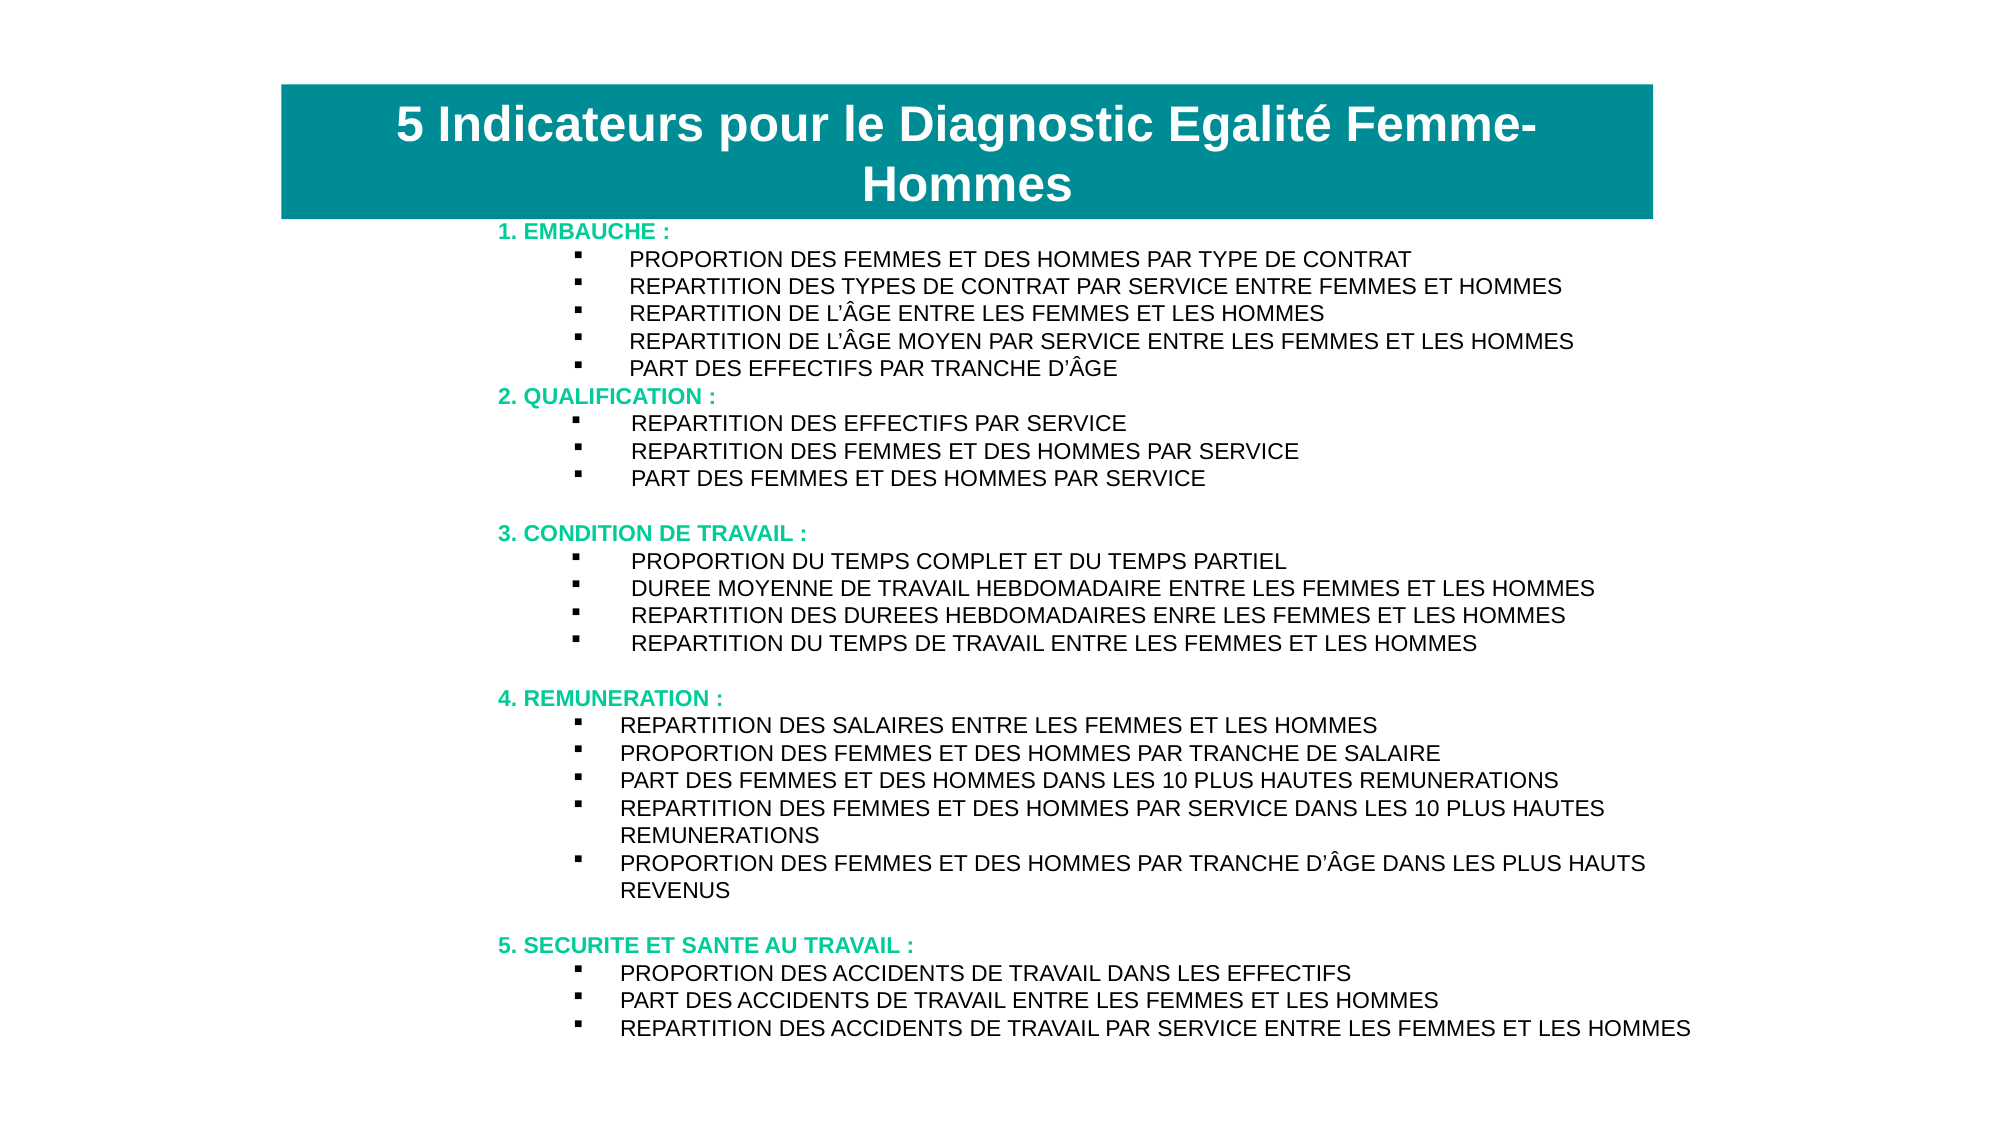

5 Indicateurs pour le Diagnostic Egalité Femme-Hommes
1. EMBAUCHE :
PROPORTION DES FEMMES ET DES HOMMES PAR TYPE DE CONTRAT
REPARTITION DES TYPES DE CONTRAT PAR SERVICE ENTRE FEMMES ET HOMMES
REPARTITION DE L’ÂGE ENTRE LES FEMMES ET LES HOMMES
REPARTITION DE L’ÂGE MOYEN PAR SERVICE ENTRE LES FEMMES ET LES HOMMES
PART DES EFFECTIFS PAR TRANCHE D’ÂGE
2. QUALIFICATION :
REPARTITION DES EFFECTIFS PAR SERVICE
REPARTITION DES FEMMES ET DES HOMMES PAR SERVICE
PART DES FEMMES ET DES HOMMES PAR SERVICE

3. CONDITION DE TRAVAIL :
PROPORTION DU TEMPS COMPLET ET DU TEMPS PARTIEL
DUREE MOYENNE DE TRAVAIL HEBDOMADAIRE ENTRE LES FEMMES ET LES HOMMES
REPARTITION DES DUREES HEBDOMADAIRES ENRE LES FEMMES ET LES HOMMES
REPARTITION DU TEMPS DE TRAVAIL ENTRE LES FEMMES ET LES HOMMES

4. REMUNERATION :
REPARTITION DES SALAIRES ENTRE LES FEMMES ET LES HOMMES
PROPORTION DES FEMMES ET DES HOMMES PAR TRANCHE DE SALAIRE
PART DES FEMMES ET DES HOMMES DANS LES 10 PLUS HAUTES REMUNERATIONS
REPARTITION DES FEMMES ET DES HOMMES PAR SERVICE DANS LES 10 PLUS HAUTES REMUNERATIONS
PROPORTION DES FEMMES ET DES HOMMES PAR TRANCHE D’ÂGE DANS LES PLUS HAUTS REVENUS

5. SECURITE ET SANTE AU TRAVAIL :
PROPORTION DES ACCIDENTS DE TRAVAIL DANS LES EFFECTIFS
PART DES ACCIDENTS DE TRAVAIL ENTRE LES FEMMES ET LES HOMMES
REPARTITION DES ACCIDENTS DE TRAVAIL PAR SERVICE ENTRE LES FEMMES ET LES HOMMES